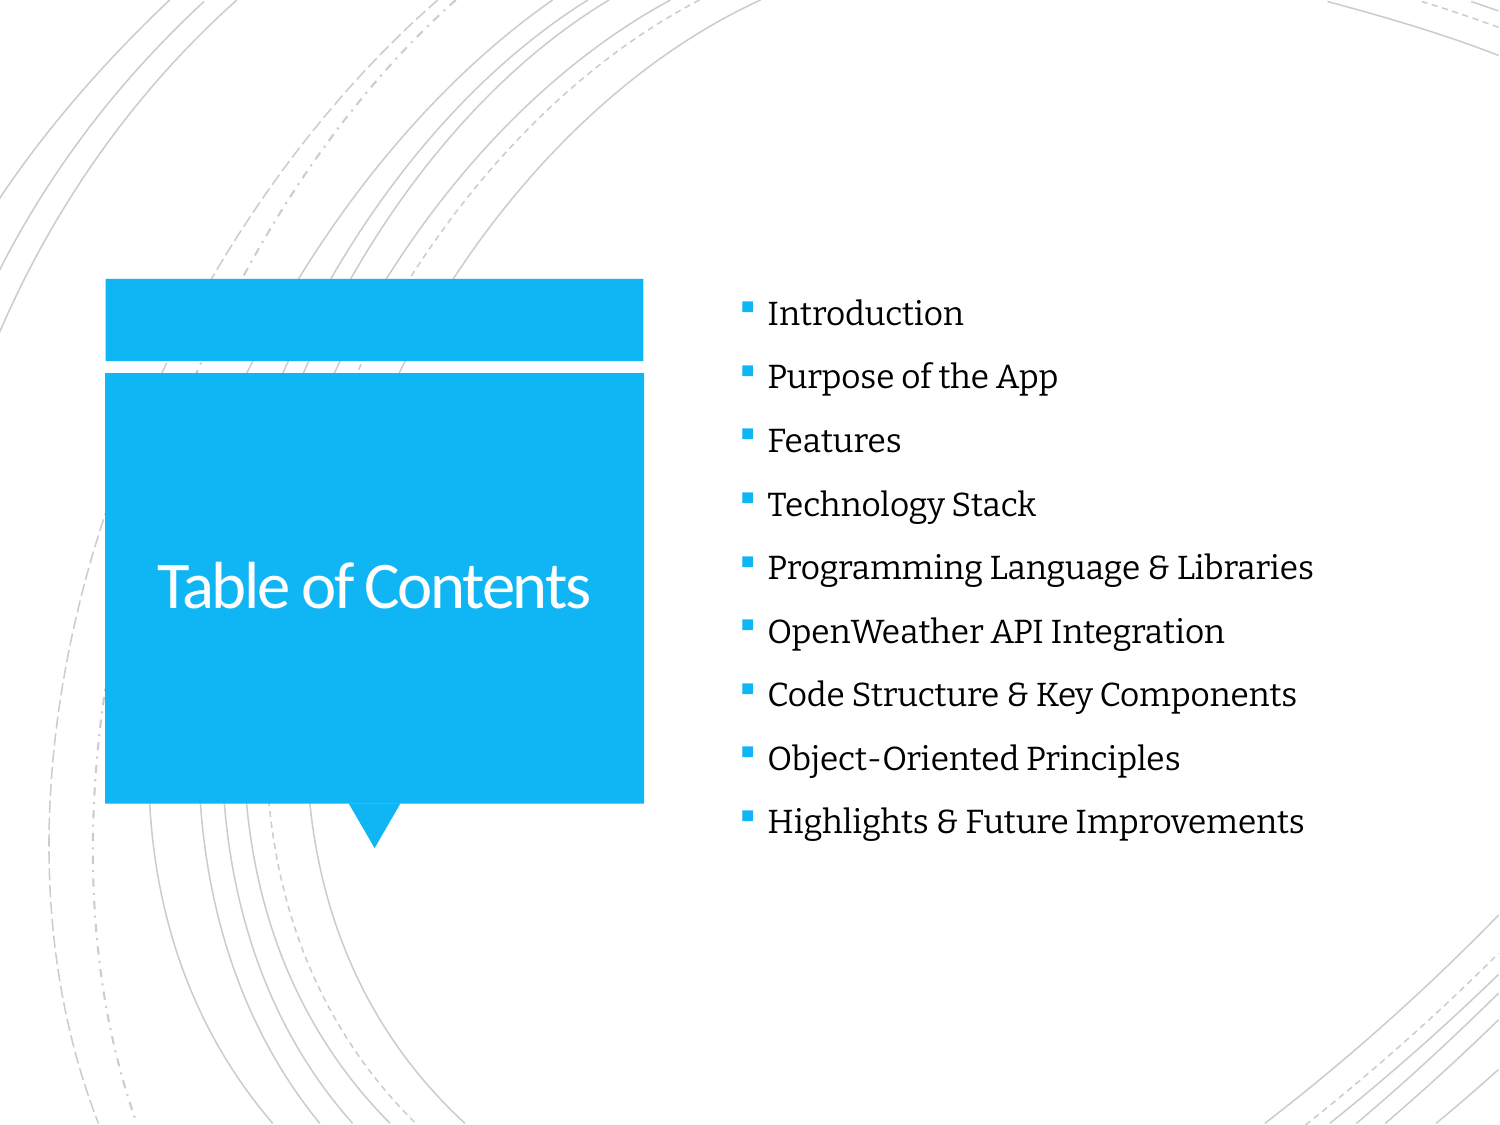

Introduction
Purpose of the App
Features
Technology Stack
Programming Language & Libraries
OpenWeather API Integration
Code Structure & Key Components
Object-Oriented Principles
Highlights & Future Improvements
# Table of Contents